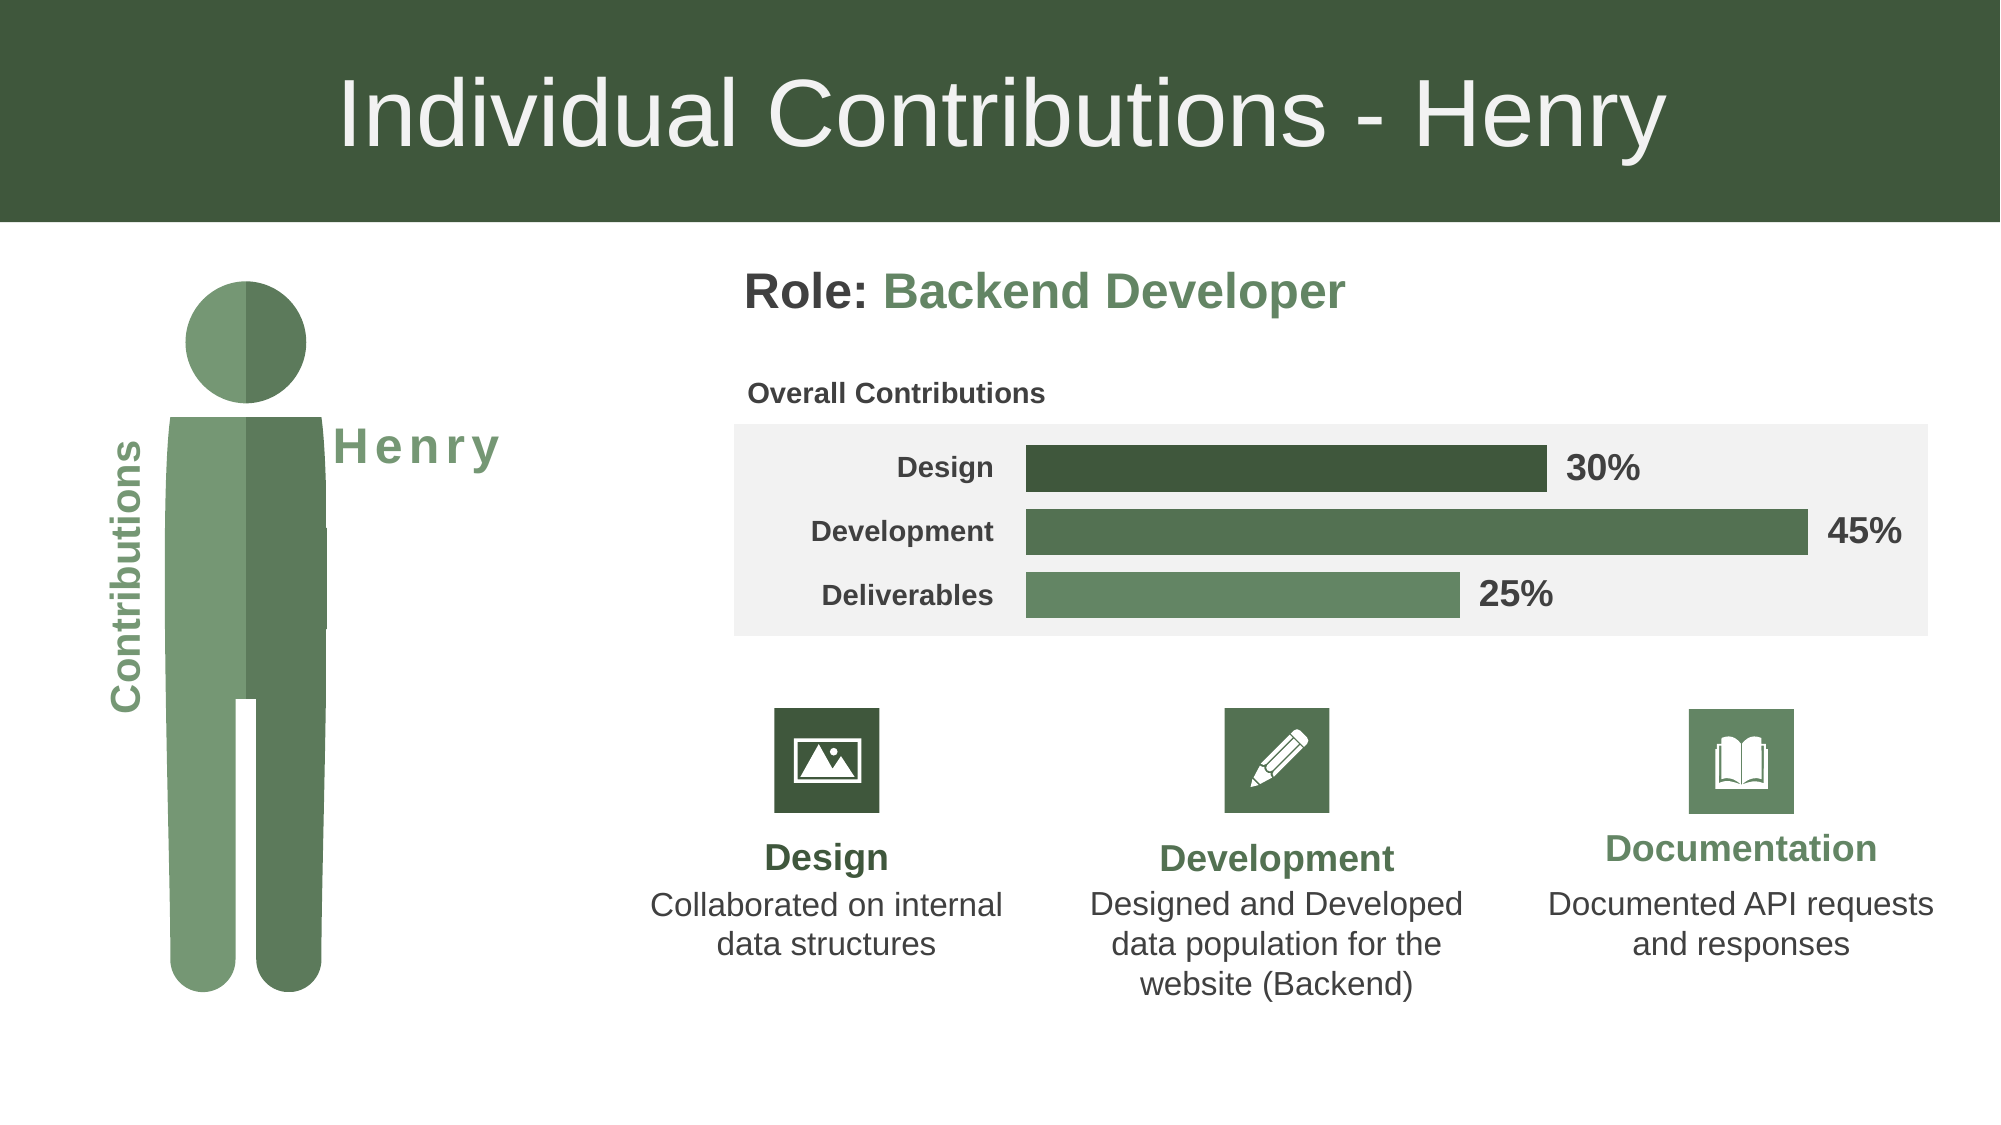

Individual Contributions - Henry
Role: Backend Developer

Henry
Contributions
Overall Contributions

30%
Design
45%
25%
Development
Deliverables

### Chart

| Category | Series 1 |
|---|---|
| Category 1 | 25.0 |
| Category 2 | 45.0 |
| Category 3 | 30.0 |

Design
Collaborated on internal data structures

Development
Designed and Developed data population for the website (Backend)

Documentation
Documented API requests and responses